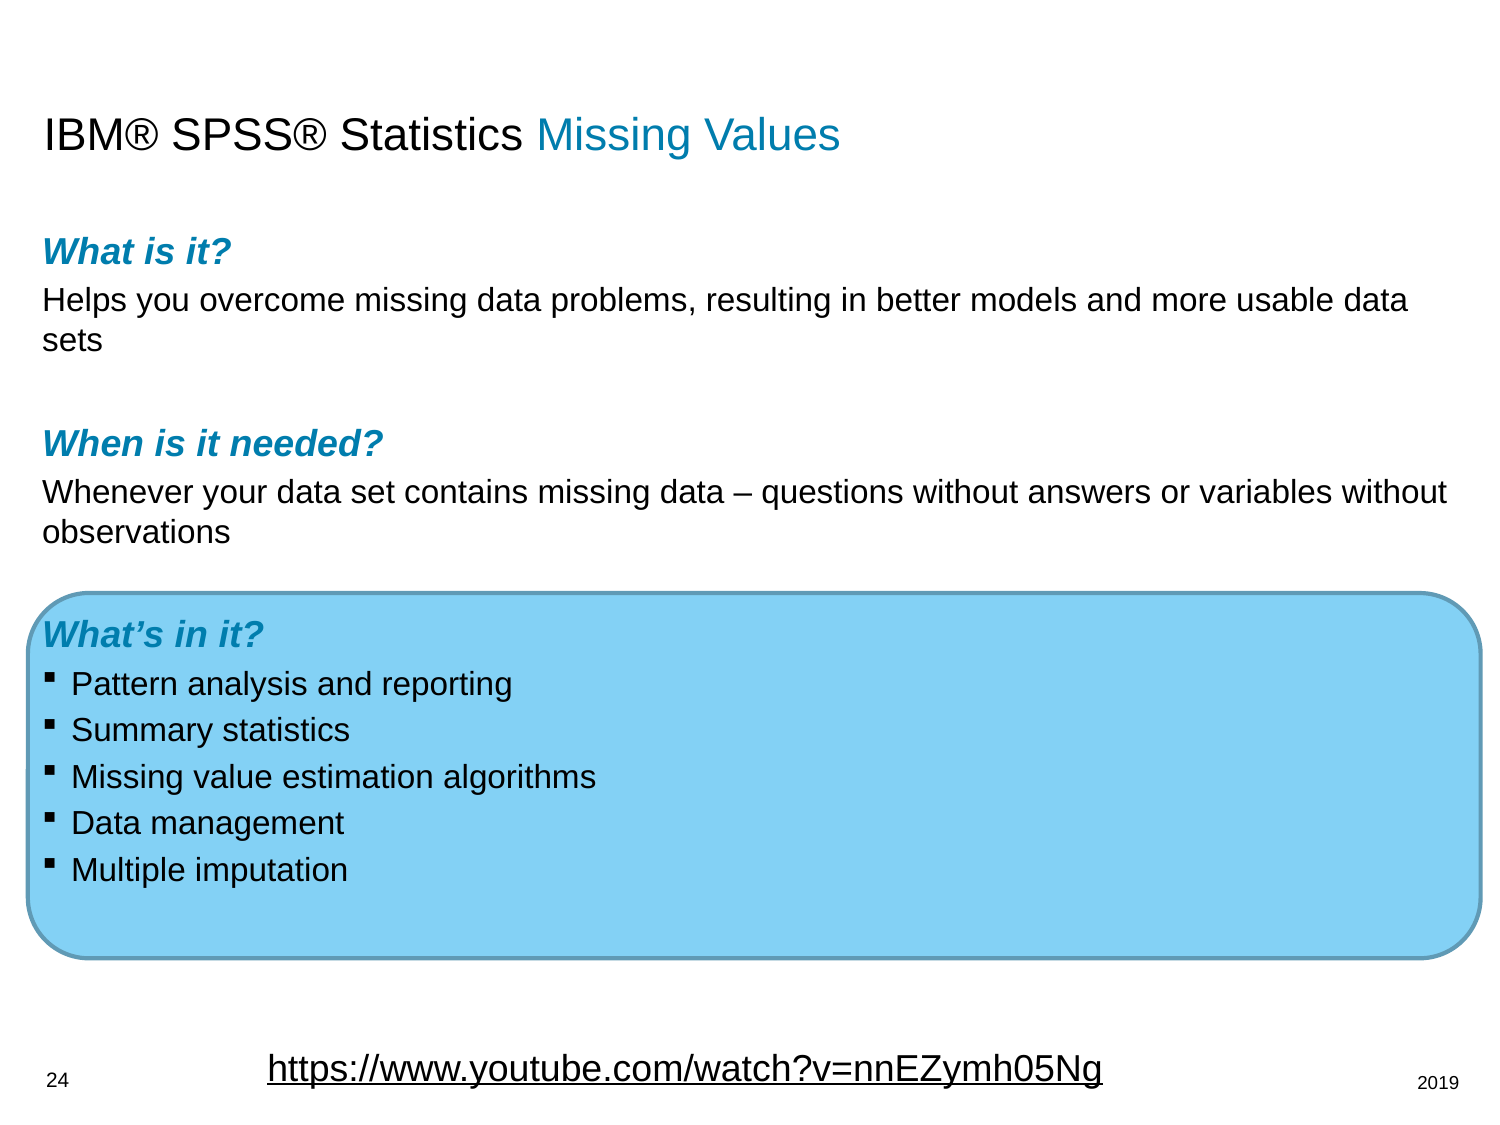

# IBM® SPSS® Statistics Missing Values
What is it?
Helps you overcome missing data problems, resulting in better models and more usable data sets

When is it needed?
Whenever your data set contains missing data – questions without answers or variables without observations

What’s in it?
Pattern analysis and reporting
Summary statistics
Missing value estimation algorithms
Data management
Multiple imputation

https://www.youtube.com/watch?v=nnEZymh05Ng